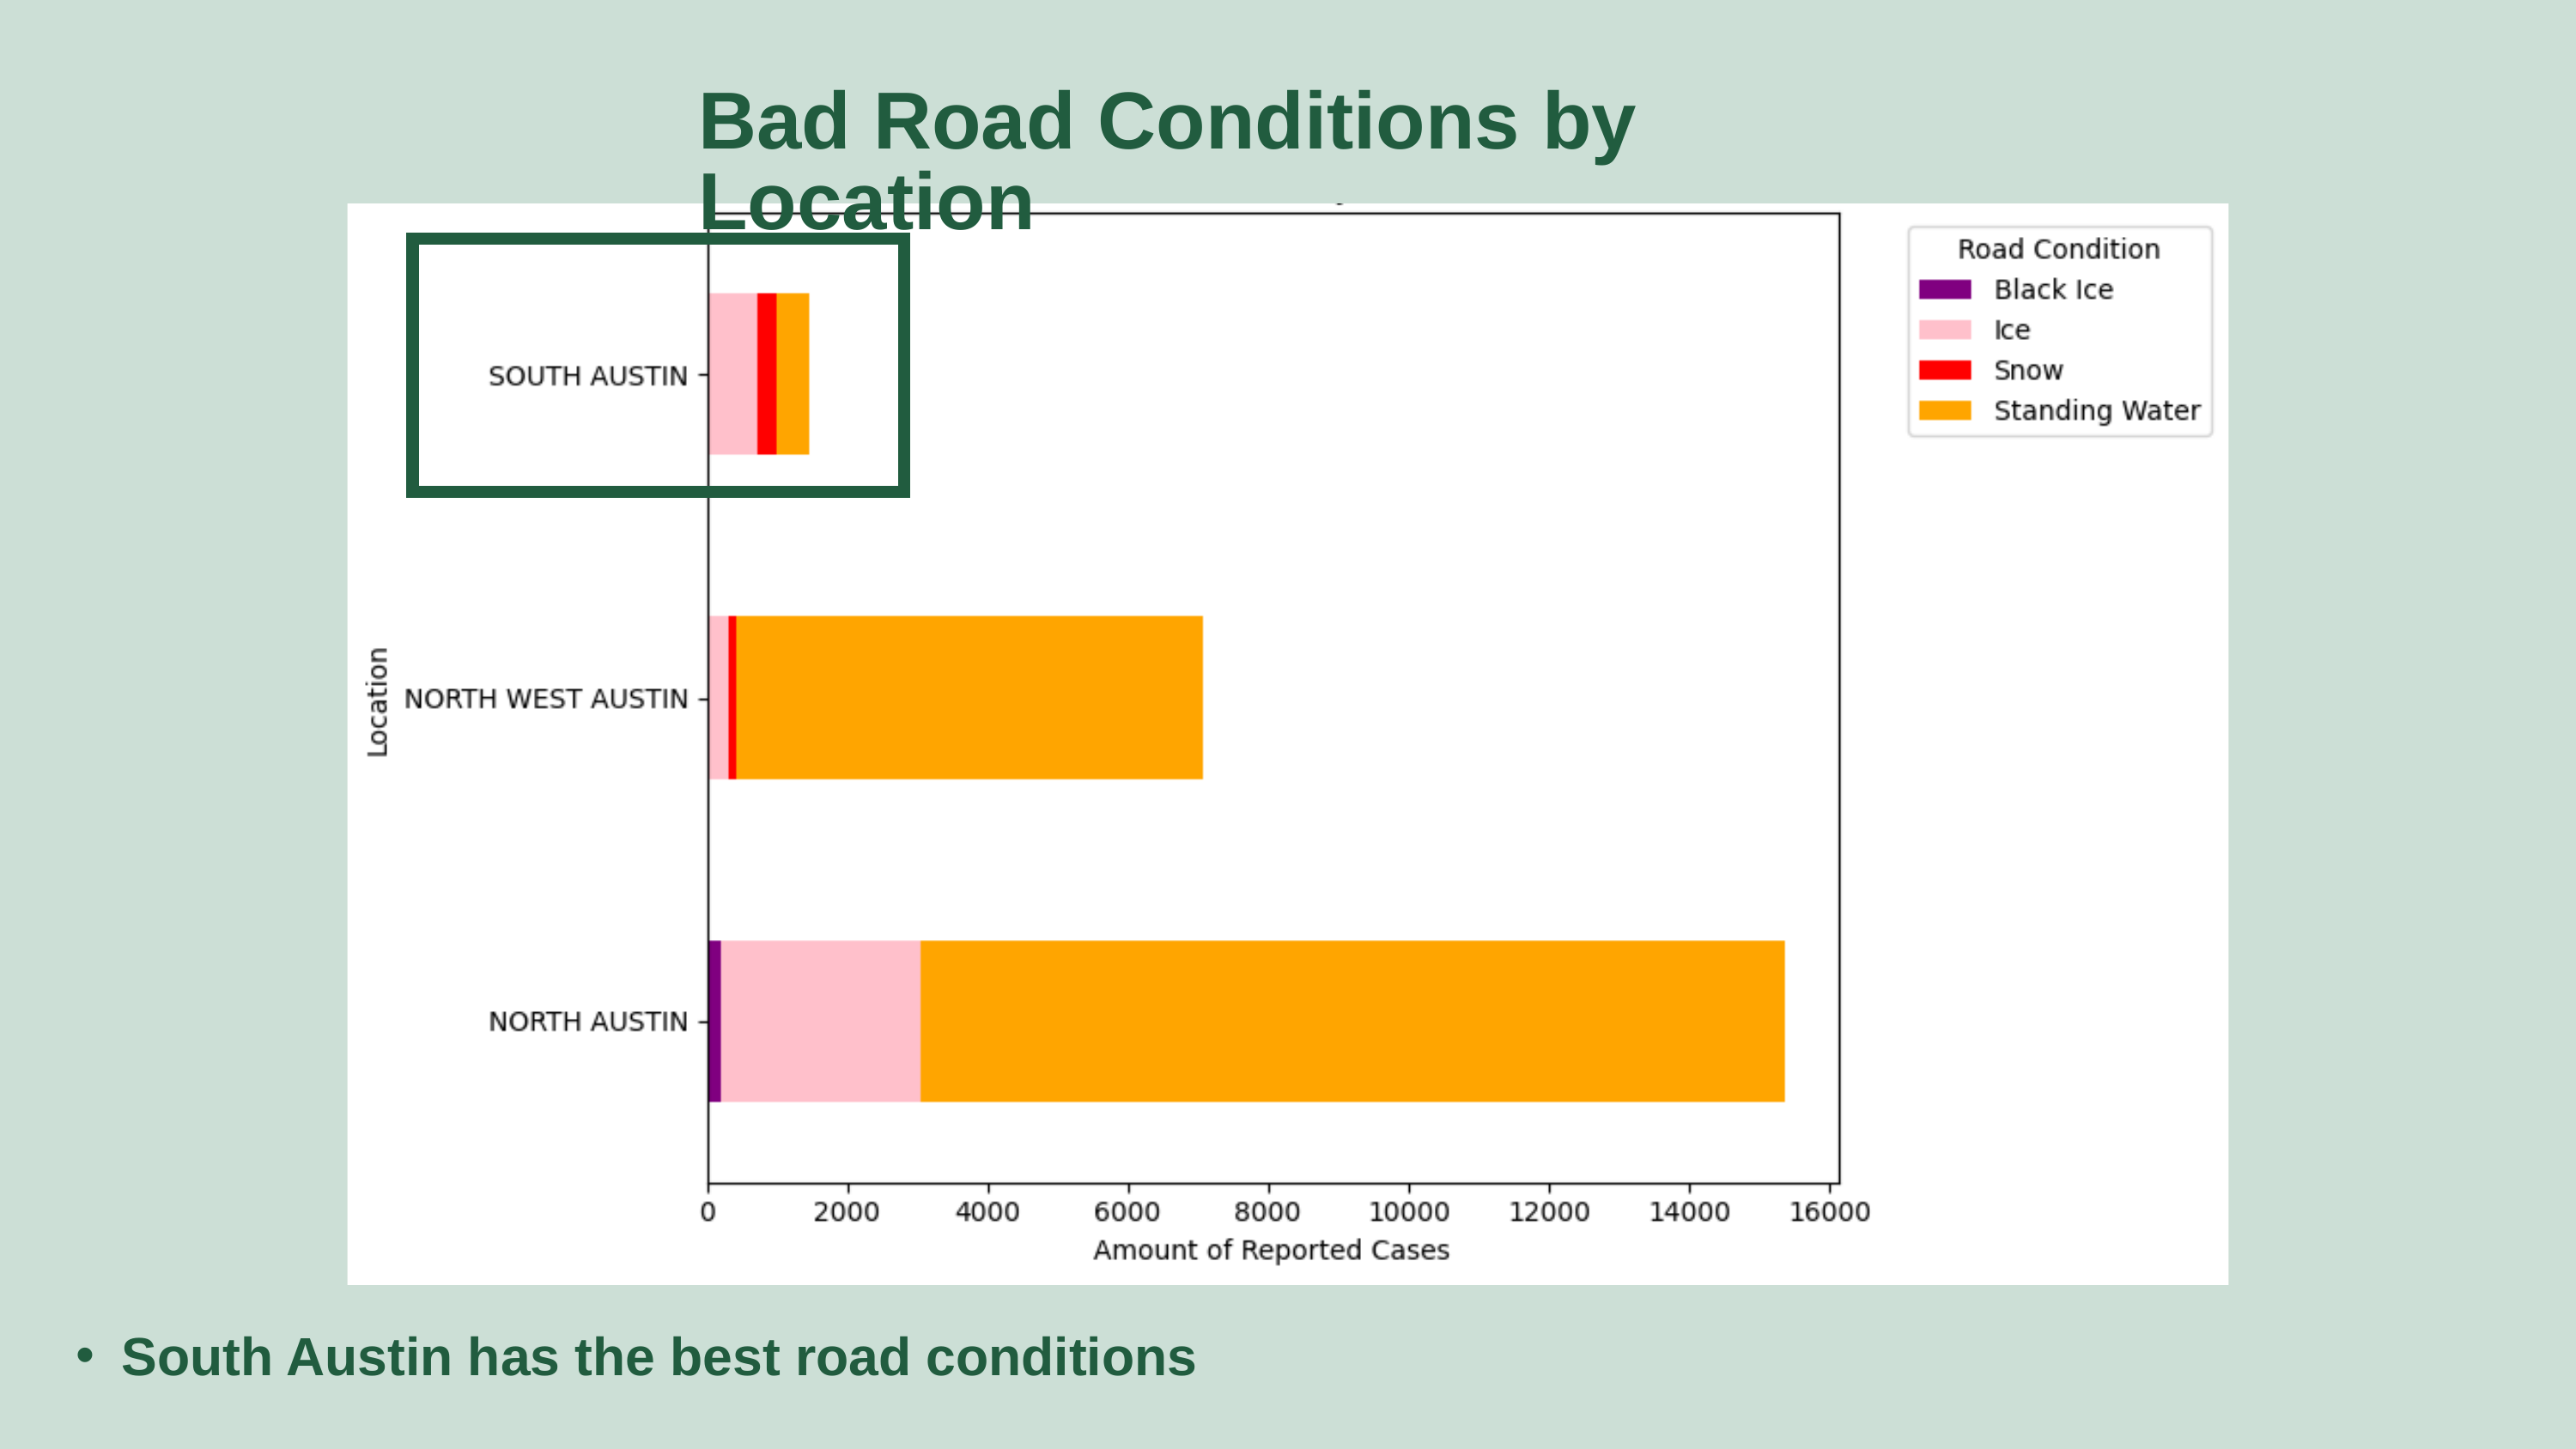

Bad Road Conditions by Location

South Austin has the best road conditions